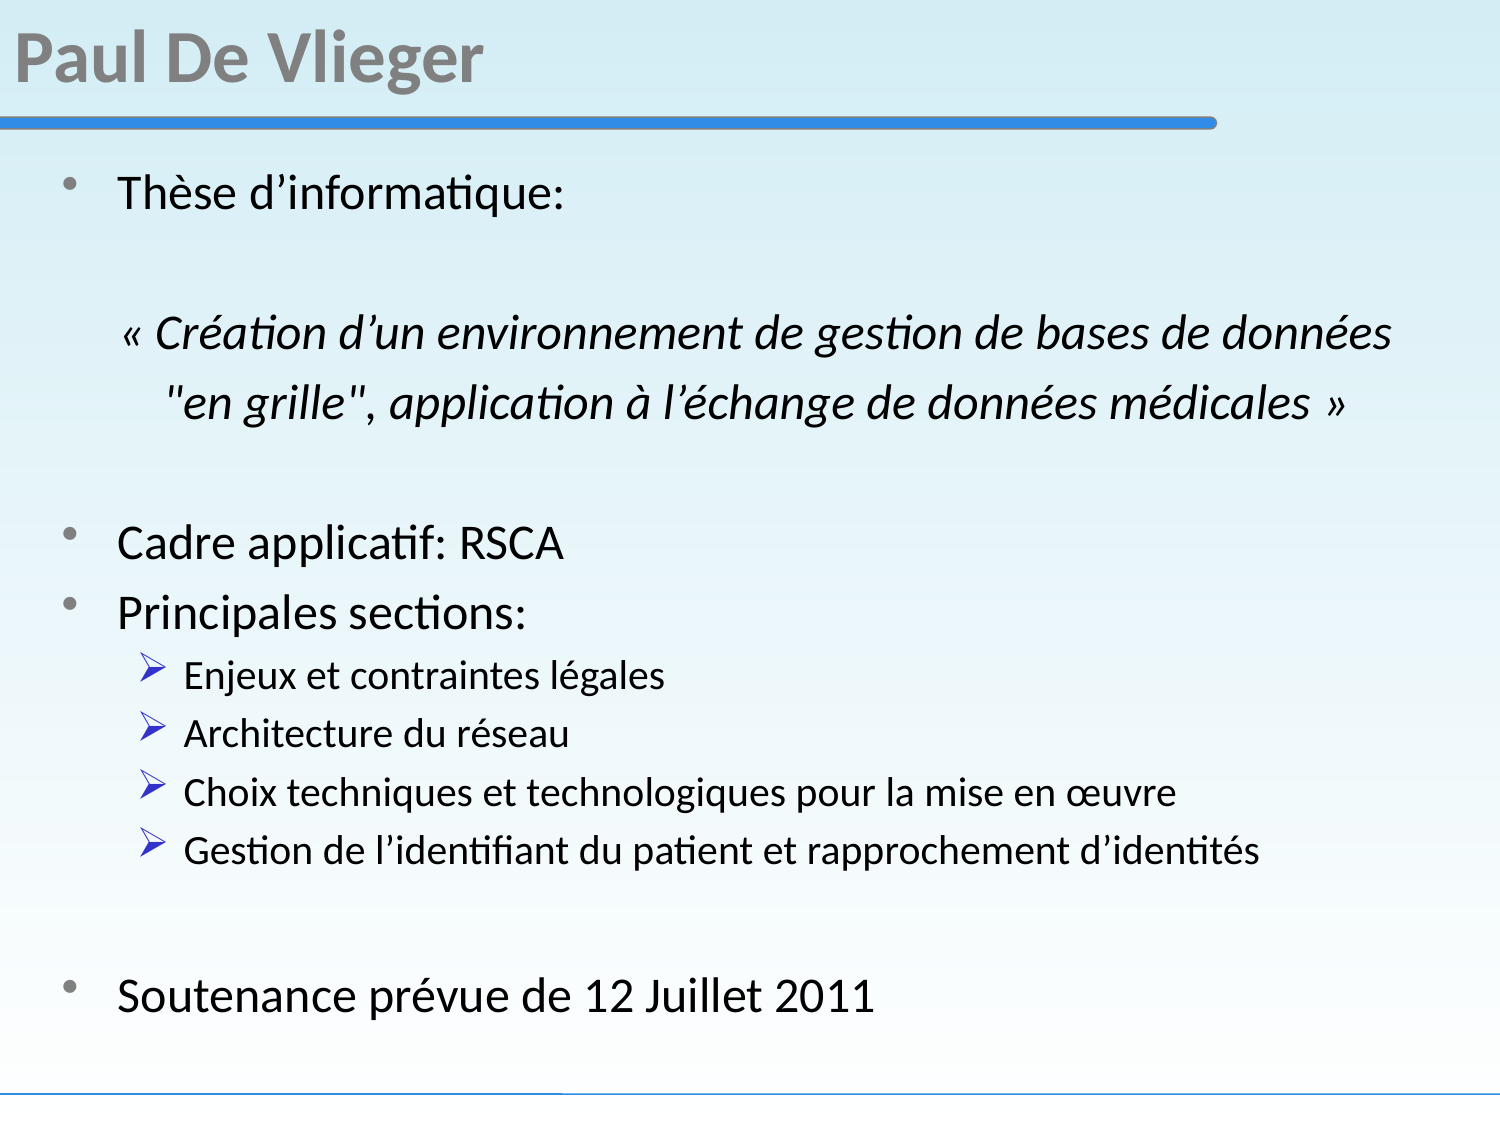

# Paul De Vlieger
Thèse d’informatique:

« Création d’un environnement de gestion de bases de données
"en grille", application à l’échange de données médicales »

Cadre applicatif: RSCA
Principales sections:
Enjeux et contraintes légales
Architecture du réseau
Choix techniques et technologiques pour la mise en œuvre
Gestion de l’identifiant du patient et rapprochement d’identités

Soutenance prévue de 12 Juillet 2011